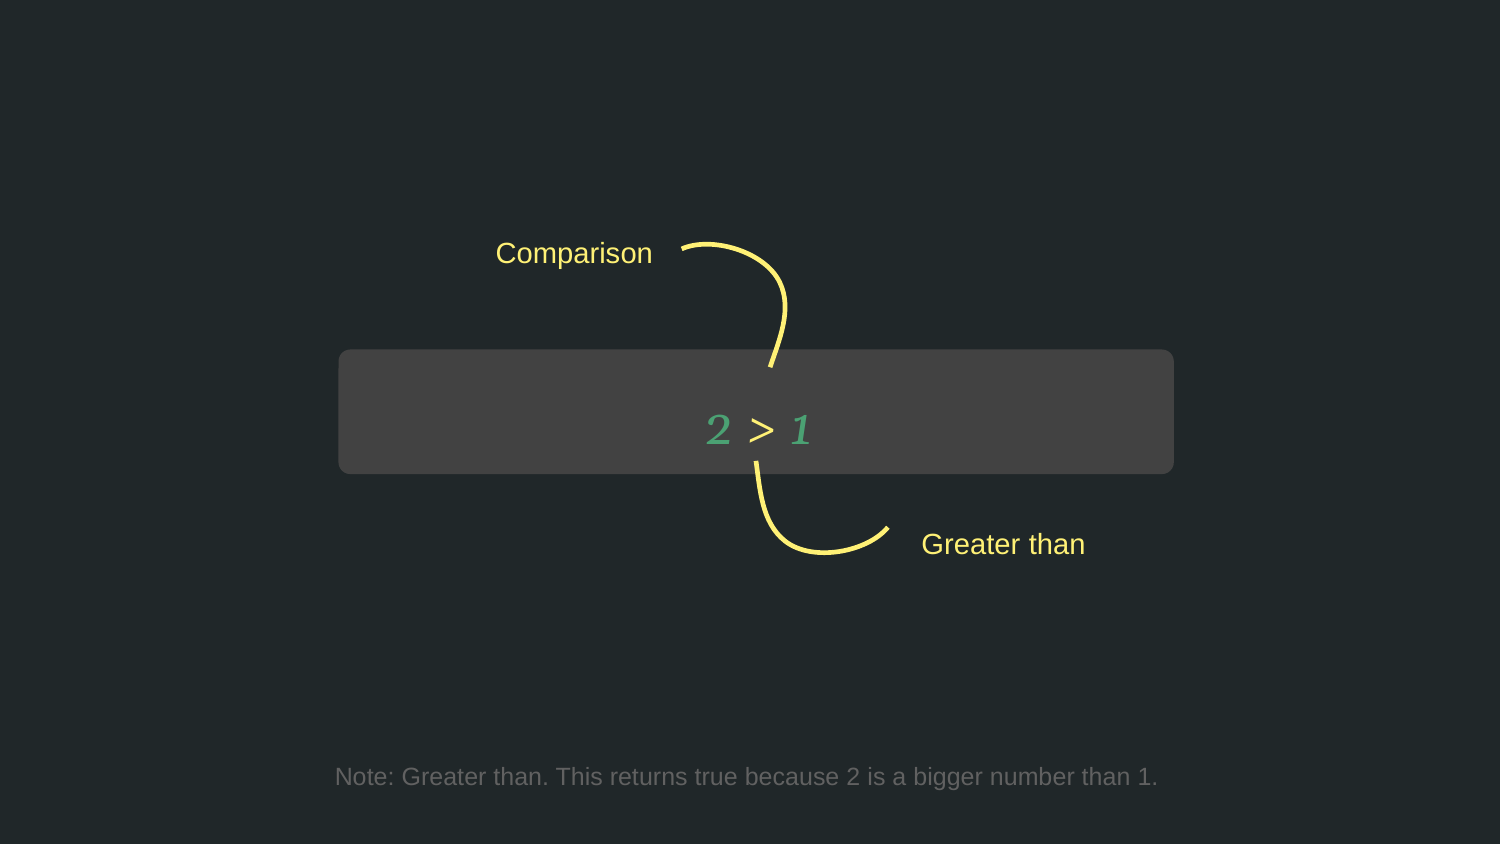

# 2 > 1
Comparison

Greater than
Note: Greater than. This returns true because 2 is a bigger number than 1.